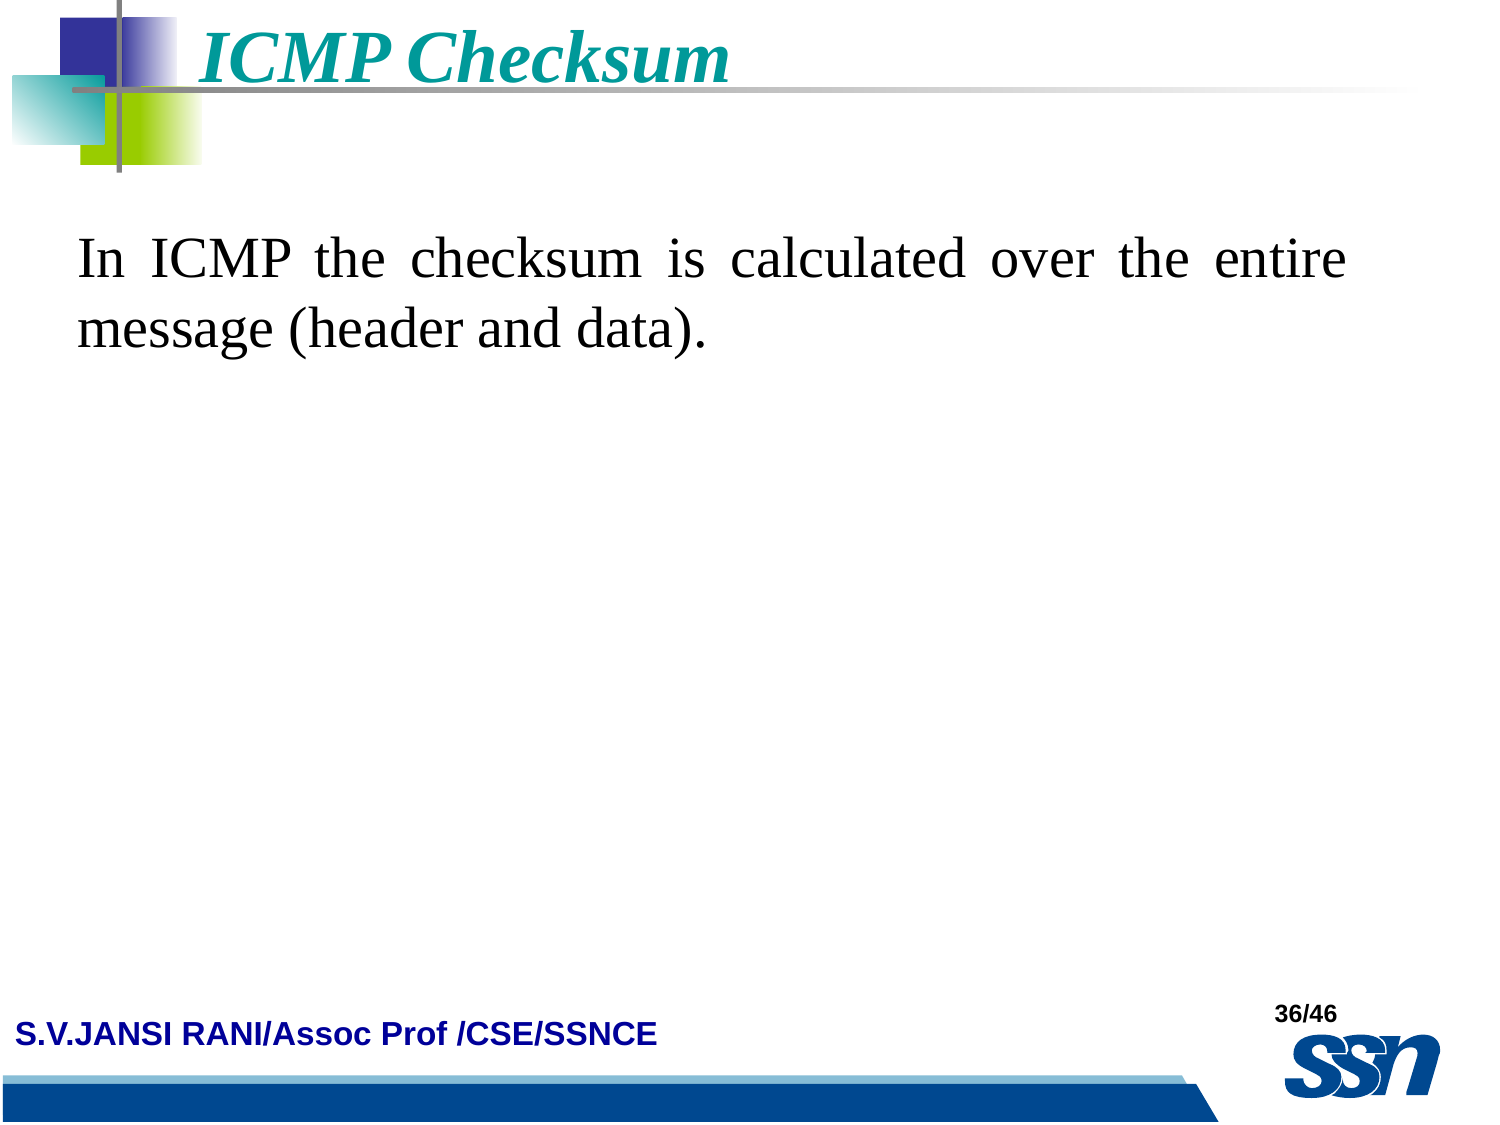

ICMP Checksum

In ICMP the checksum is calculated over the entire message (header and data).